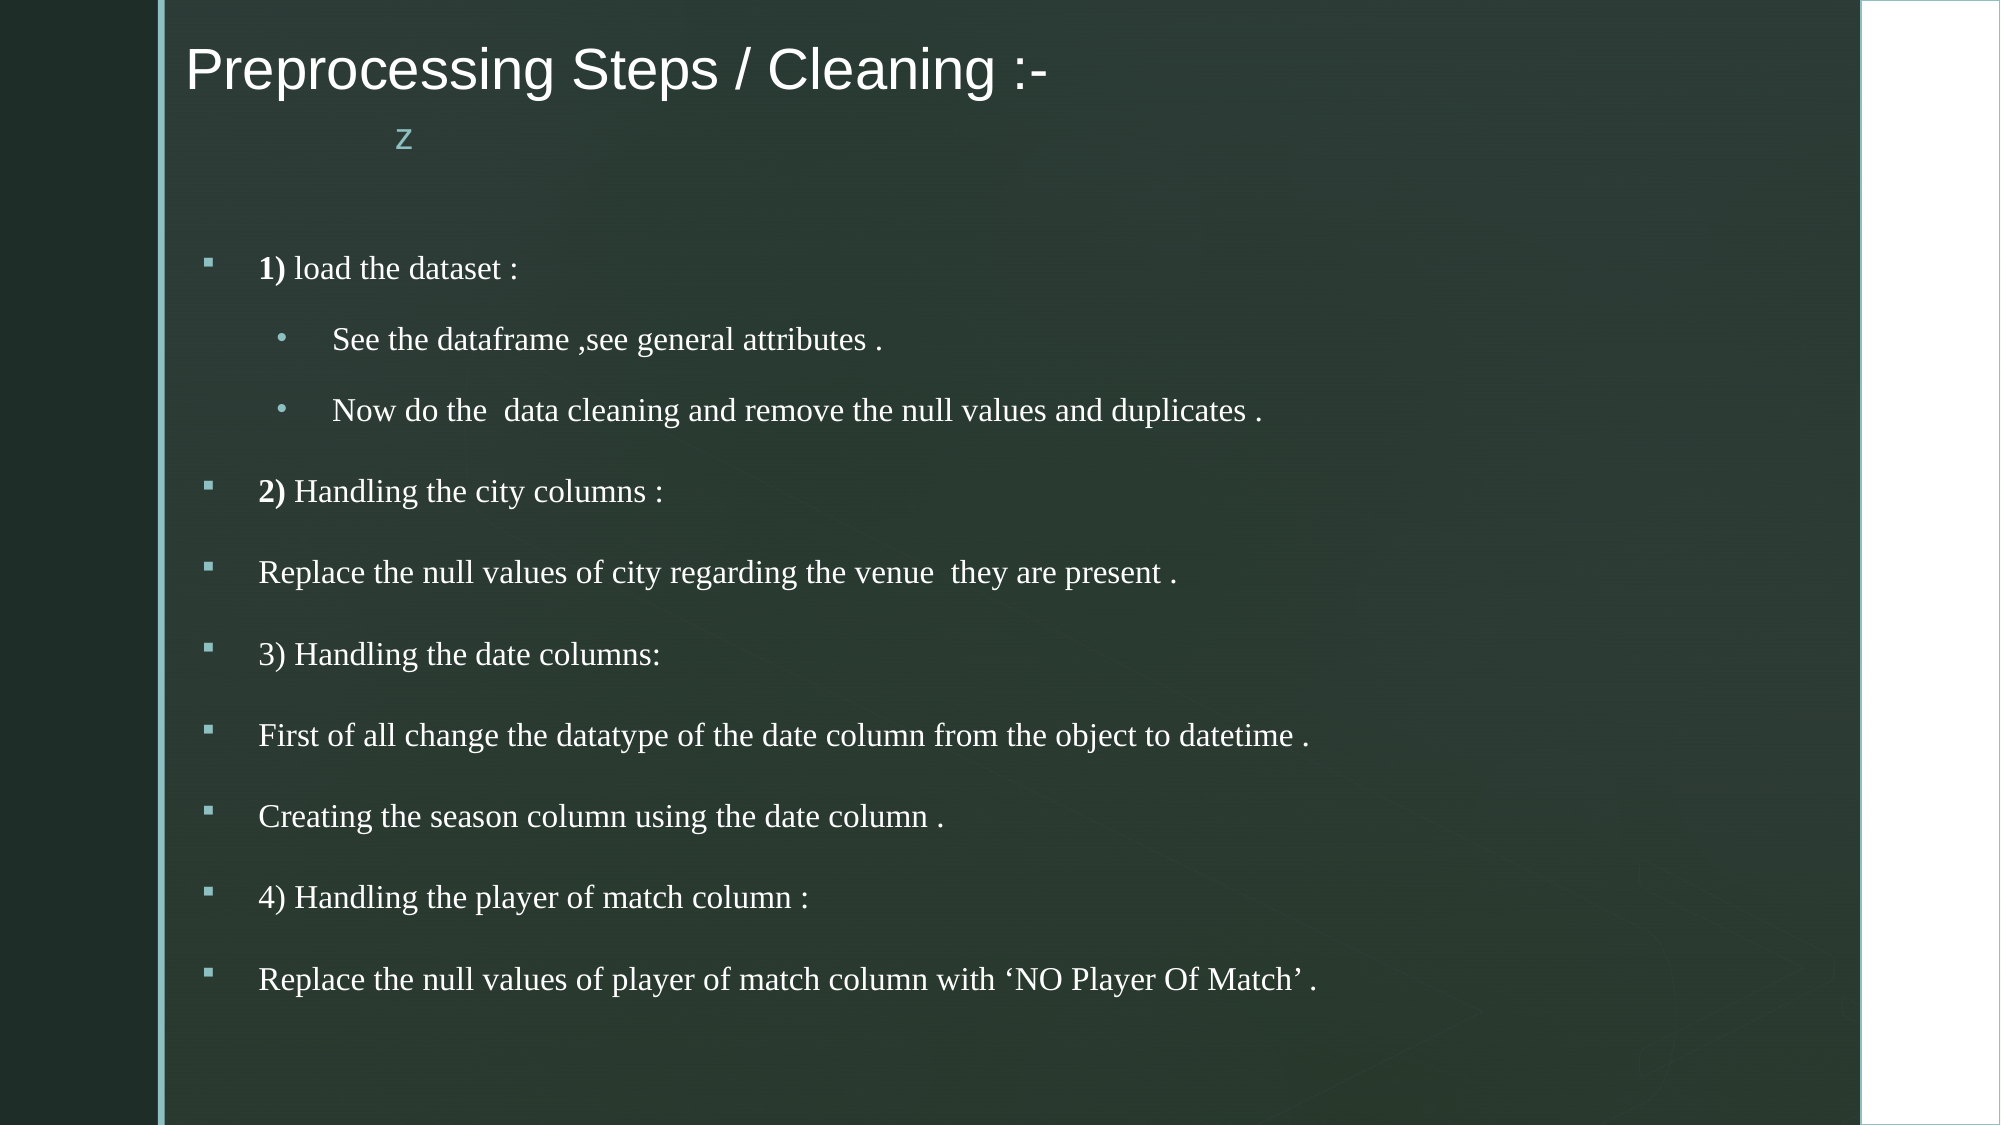

# Preprocessing Steps / Cleaning :-
1) load the dataset :
See the dataframe ,see general attributes .
Now do the  data cleaning and remove the null values and duplicates .
2) Handling the city columns :
Replace the null values of city regarding the venue  they are present .
3) Handling the date columns:
First of all change the datatype of the date column from the object to datetime .
Creating the season column using the date column .
4) Handling the player of match column :
Replace the null values of player of match column with ‘NO Player Of Match’ .